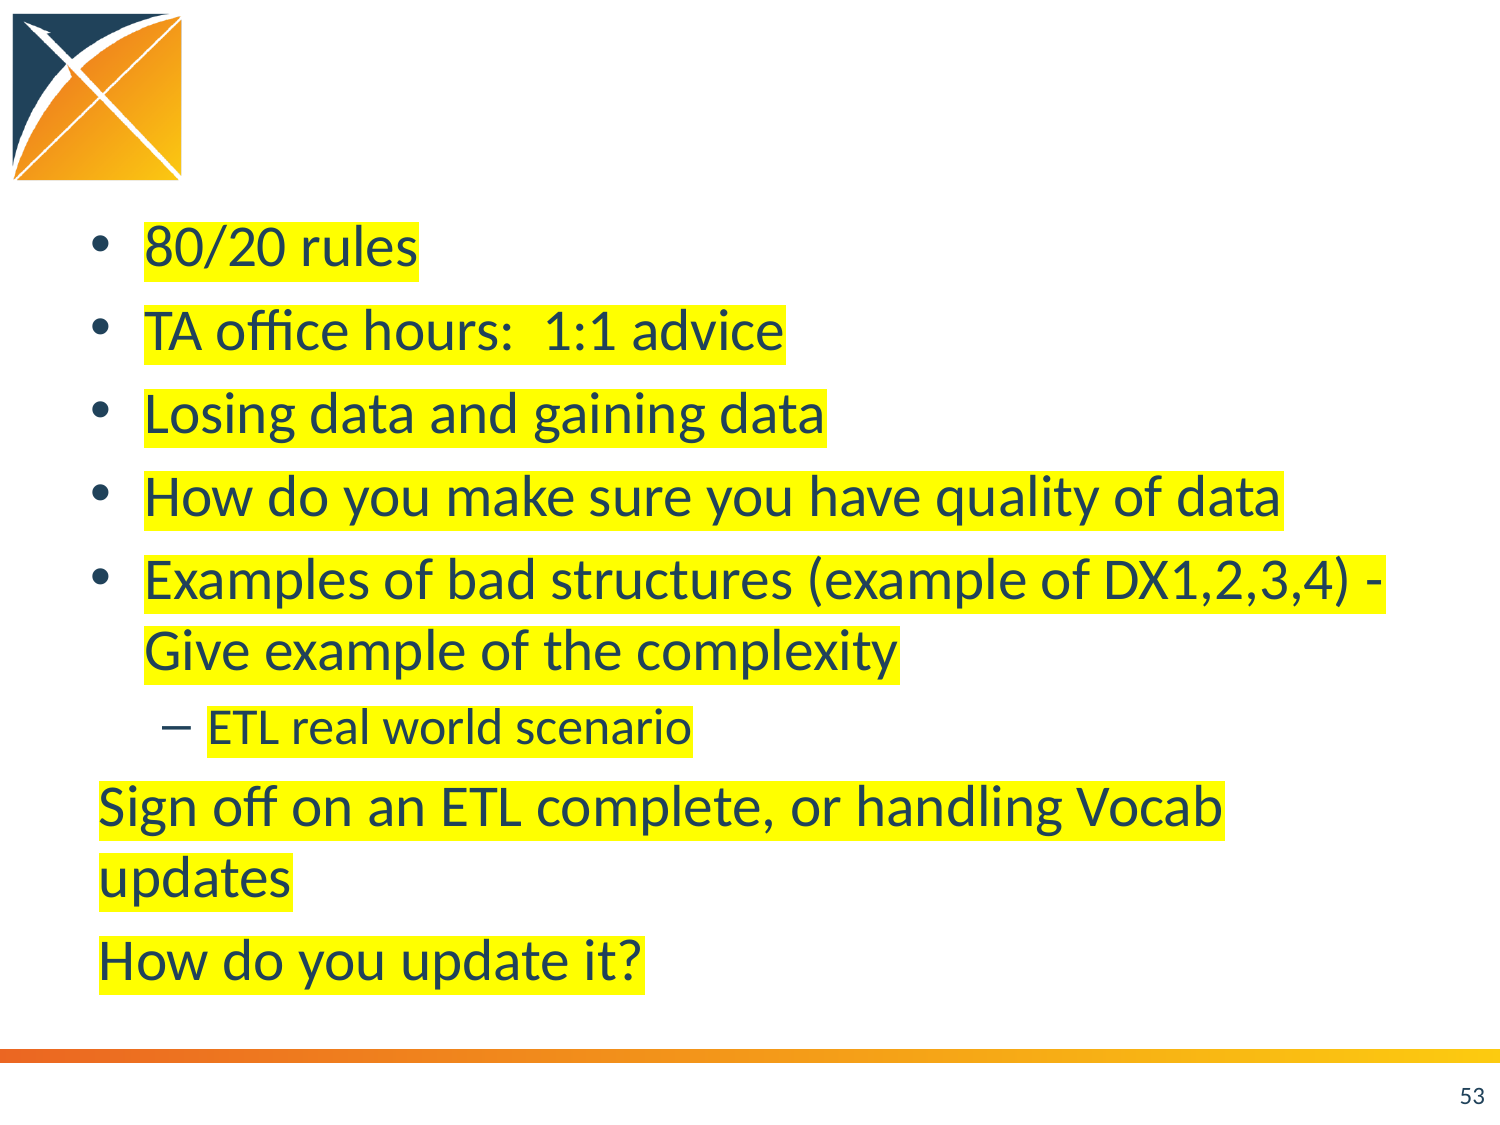

#
80/20 rules
TA office hours:  1:1 advice
Losing data and gaining data
How do you make sure you have quality of data
Examples of bad structures (example of DX1,2,3,4) - Give example of the complexity
ETL real world scenario
Sign off on an ETL complete, or handling Vocab updates
How do you update it?

53